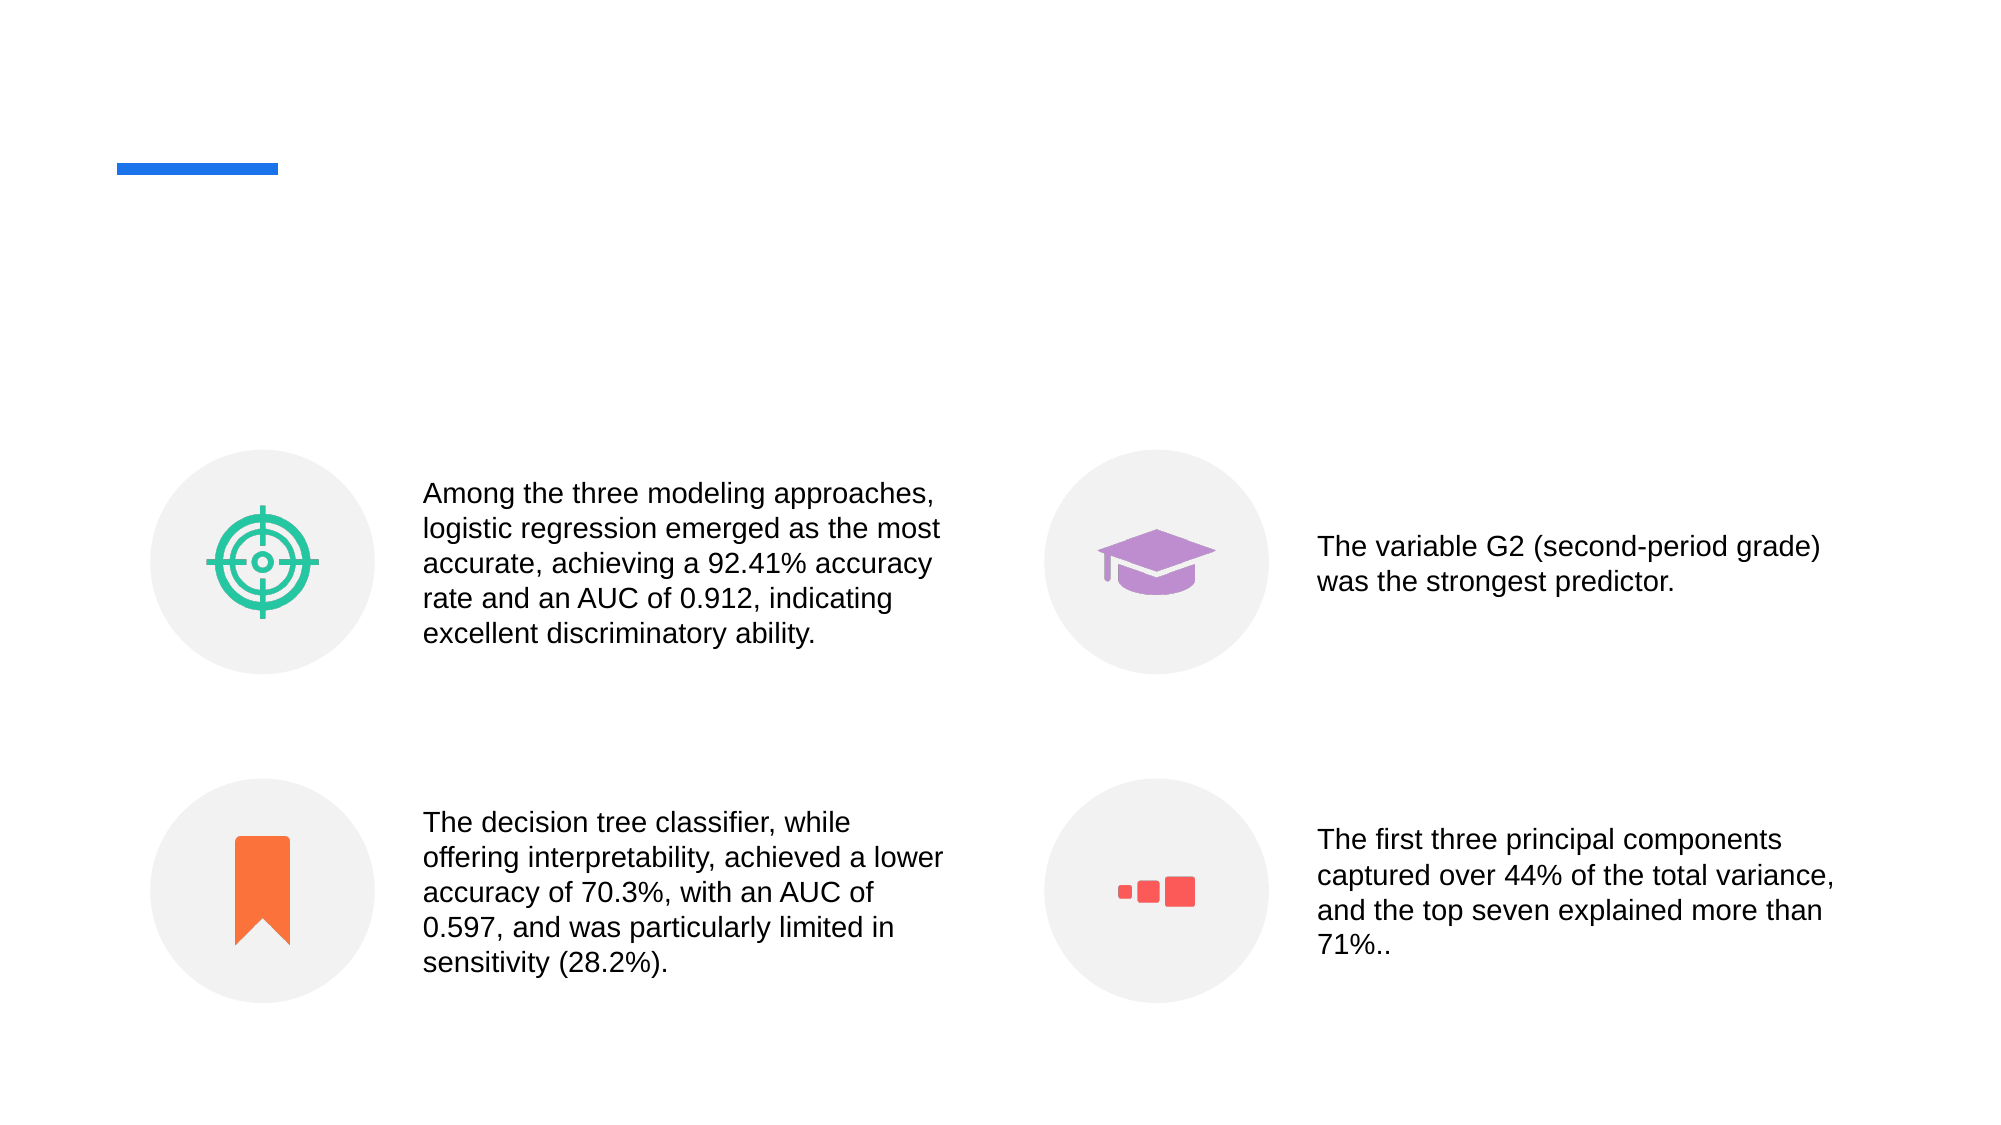

Among the three modeling approaches, logistic regression emerged as the most accurate, achieving a 92.41% accuracy rate and an AUC of 0.912, indicating excellent discriminatory ability.
The variable G2 (second-period grade) was the strongest predictor.
The decision tree classifier, while offering interpretability, achieved a lower accuracy of 70.3%, with an AUC of 0.597, and was particularly limited in sensitivity (28.2%).
The first three principal components captured over 44% of the total variance, and the top seven explained more than 71%..